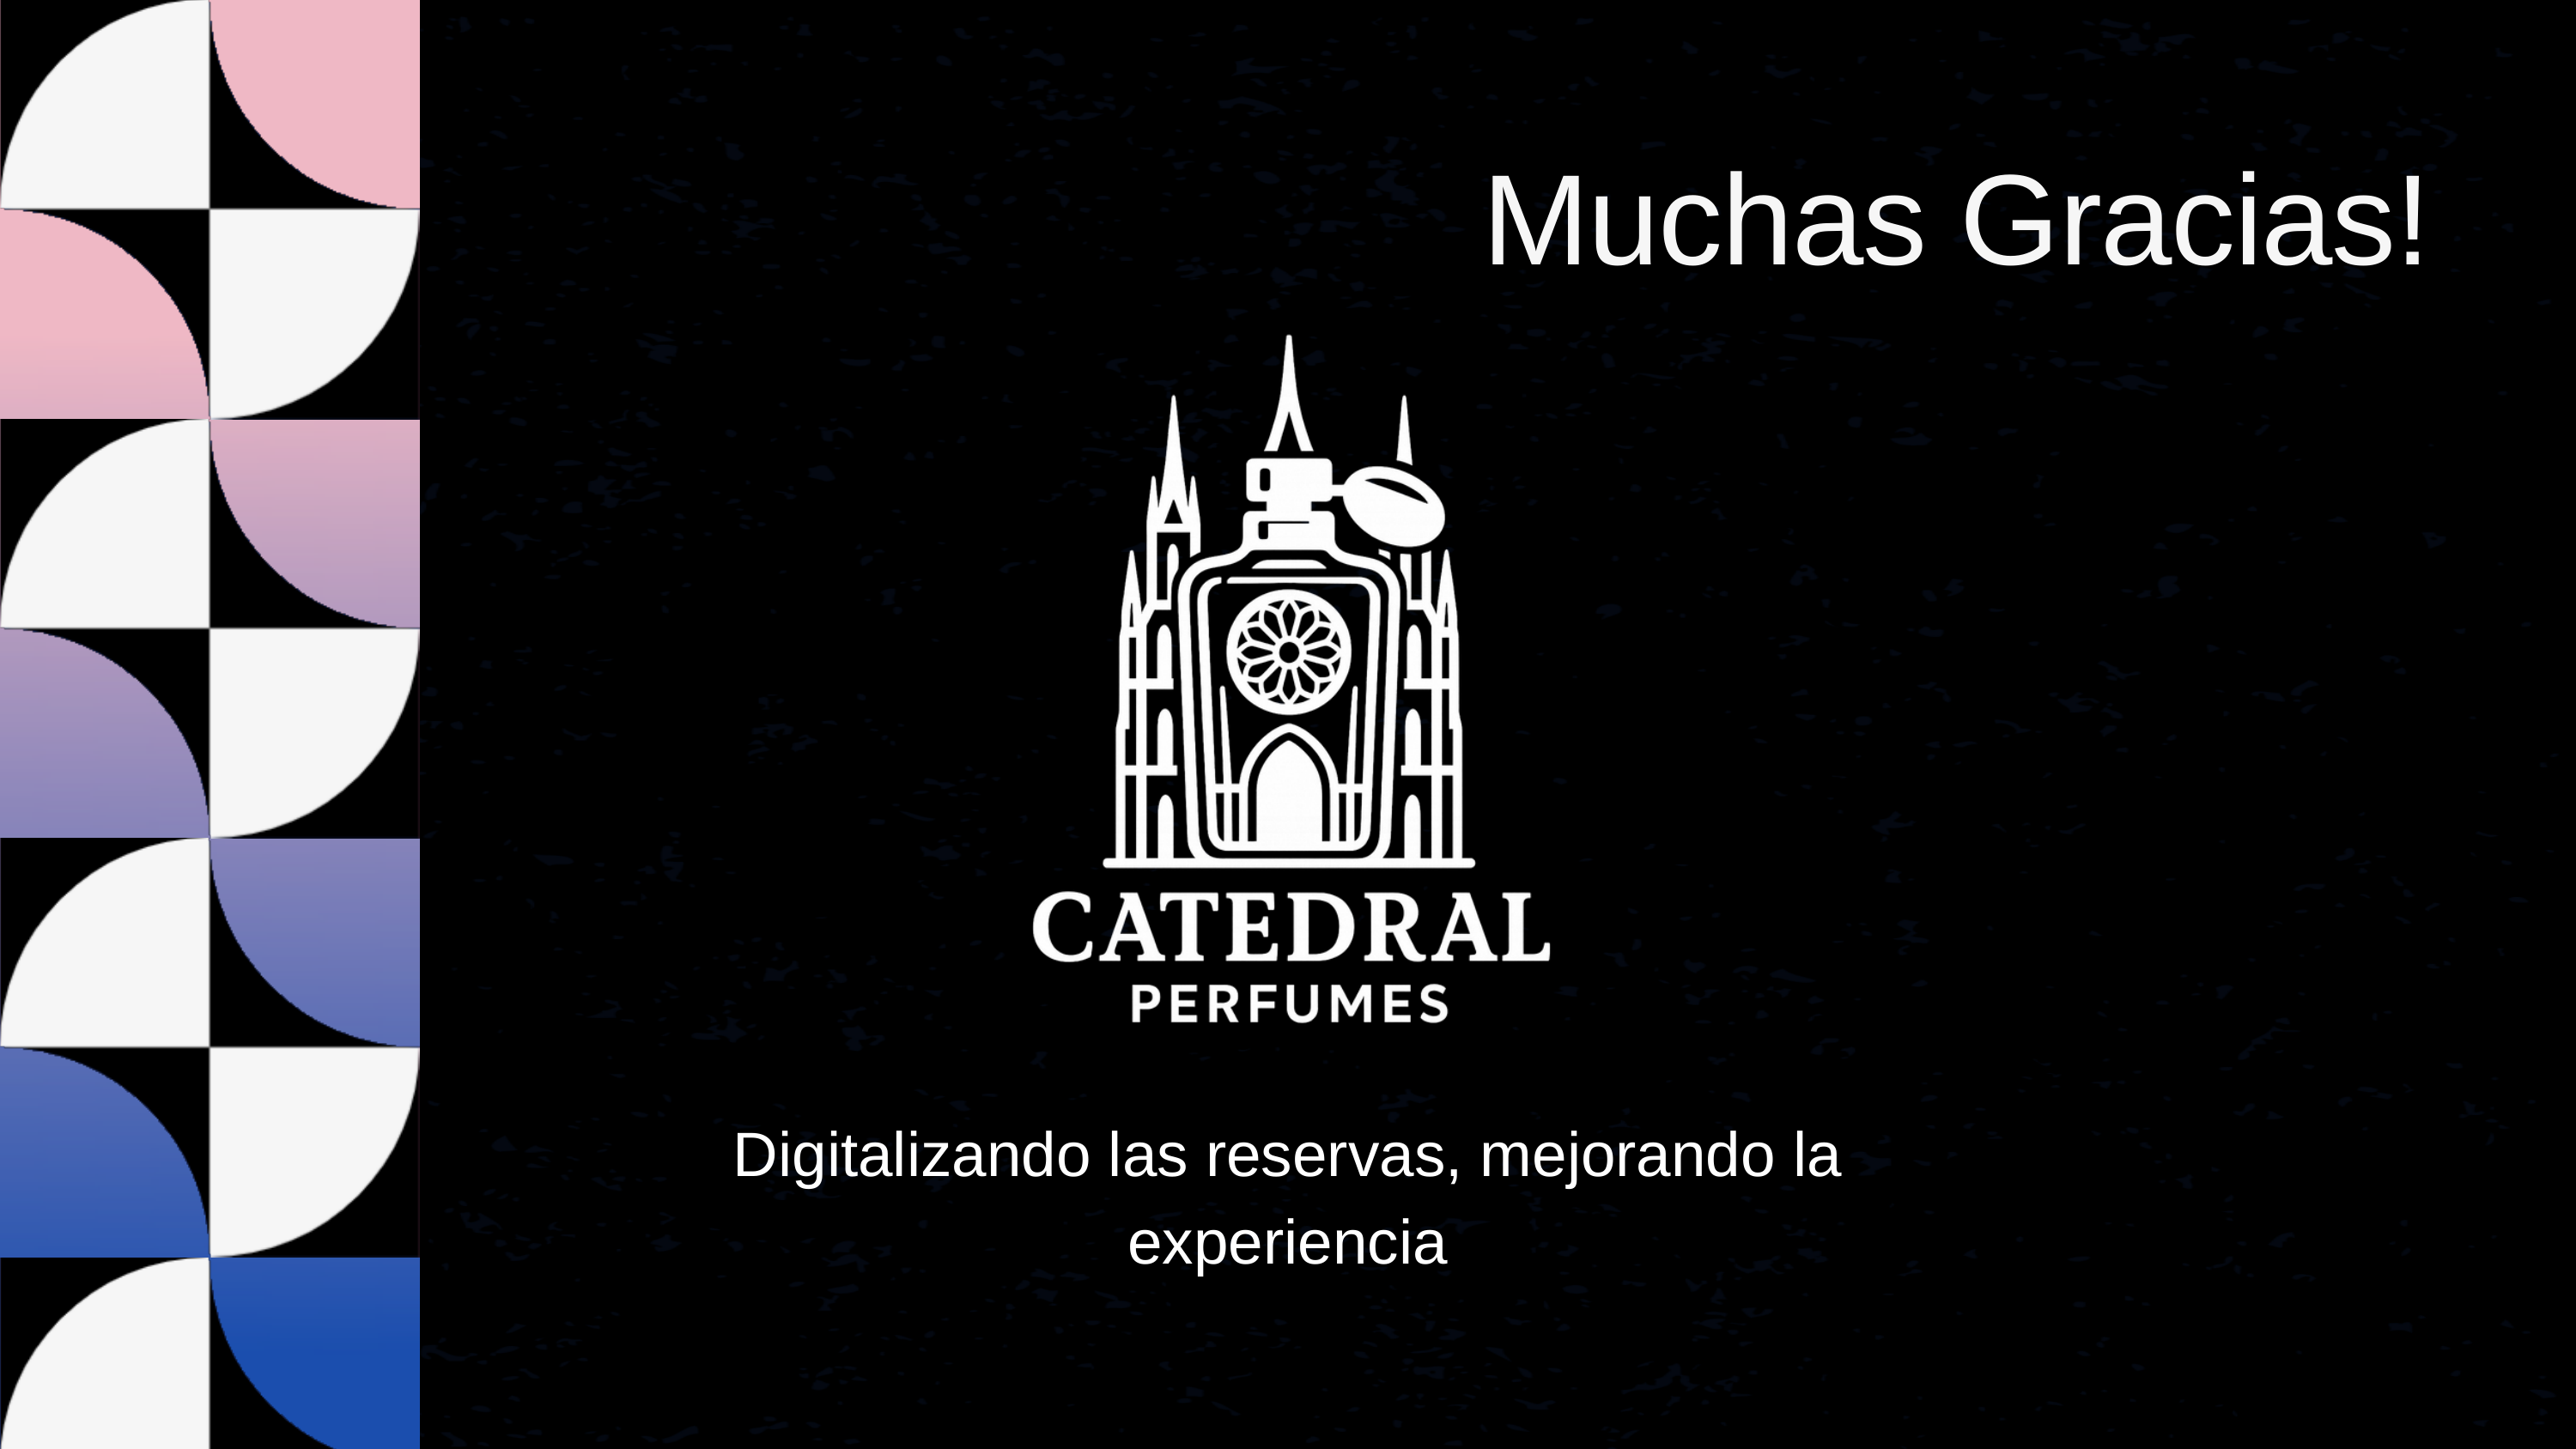

Muchas Gracias!

Digitalizando las reservas, mejorando la experiencia